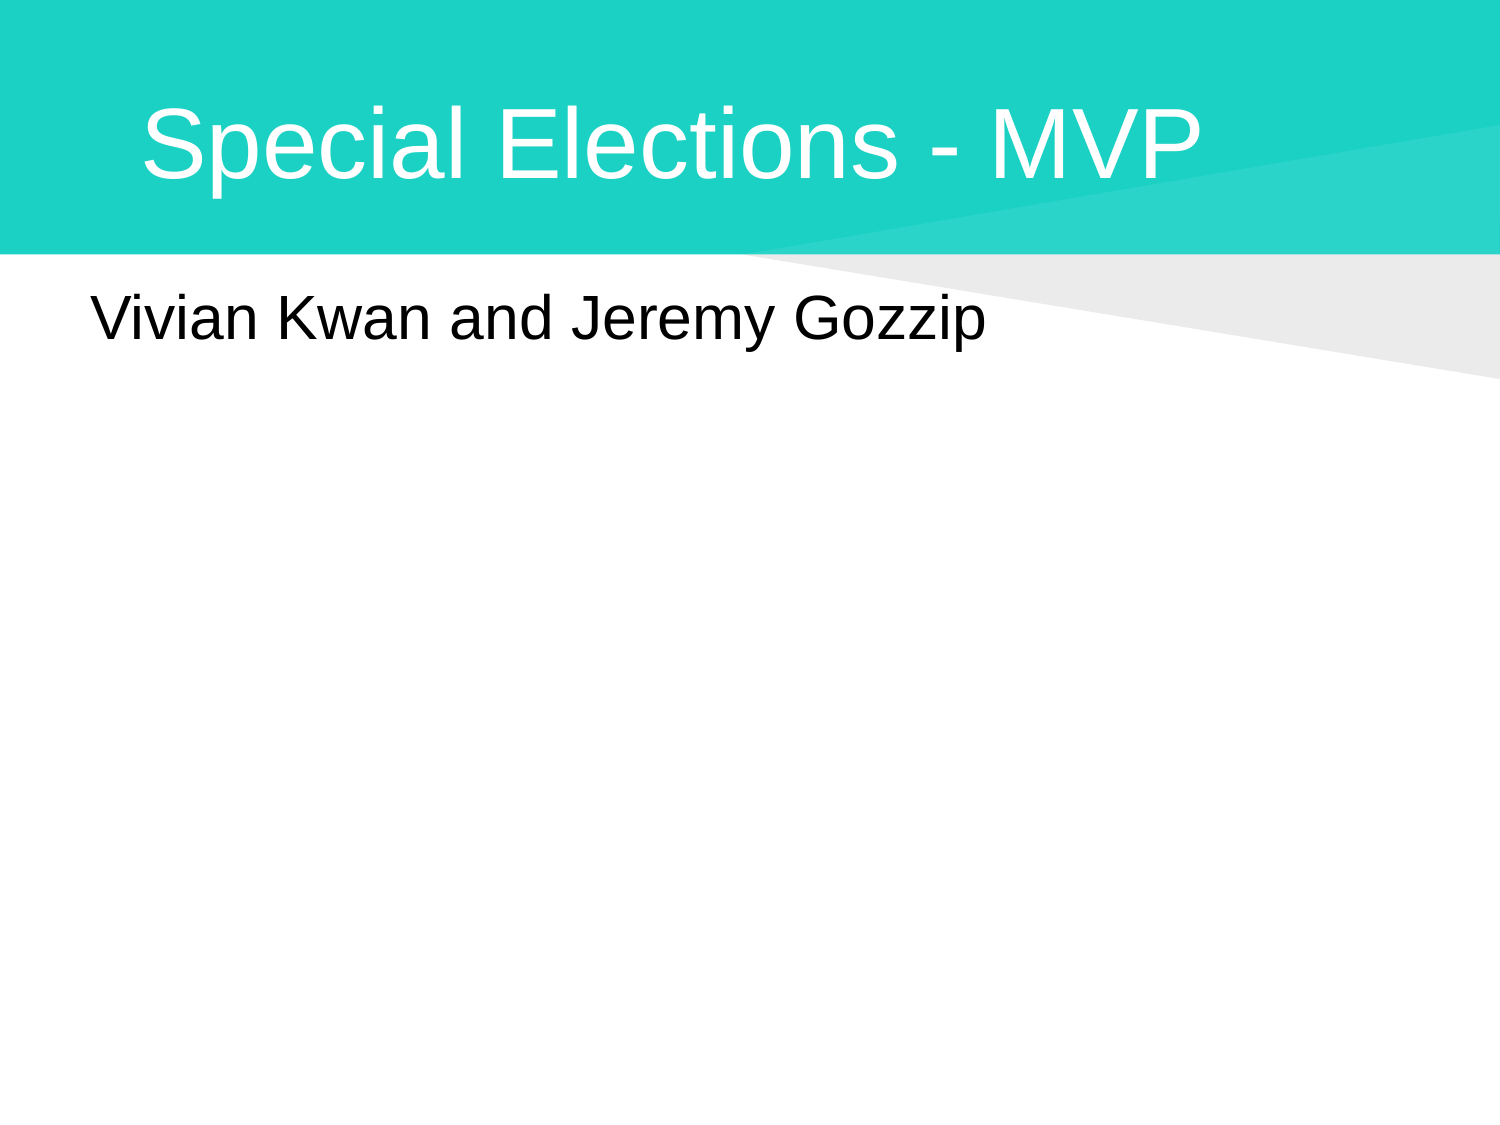

# Special Elections - MVP
Vivian Kwan and Jeremy Gozzip